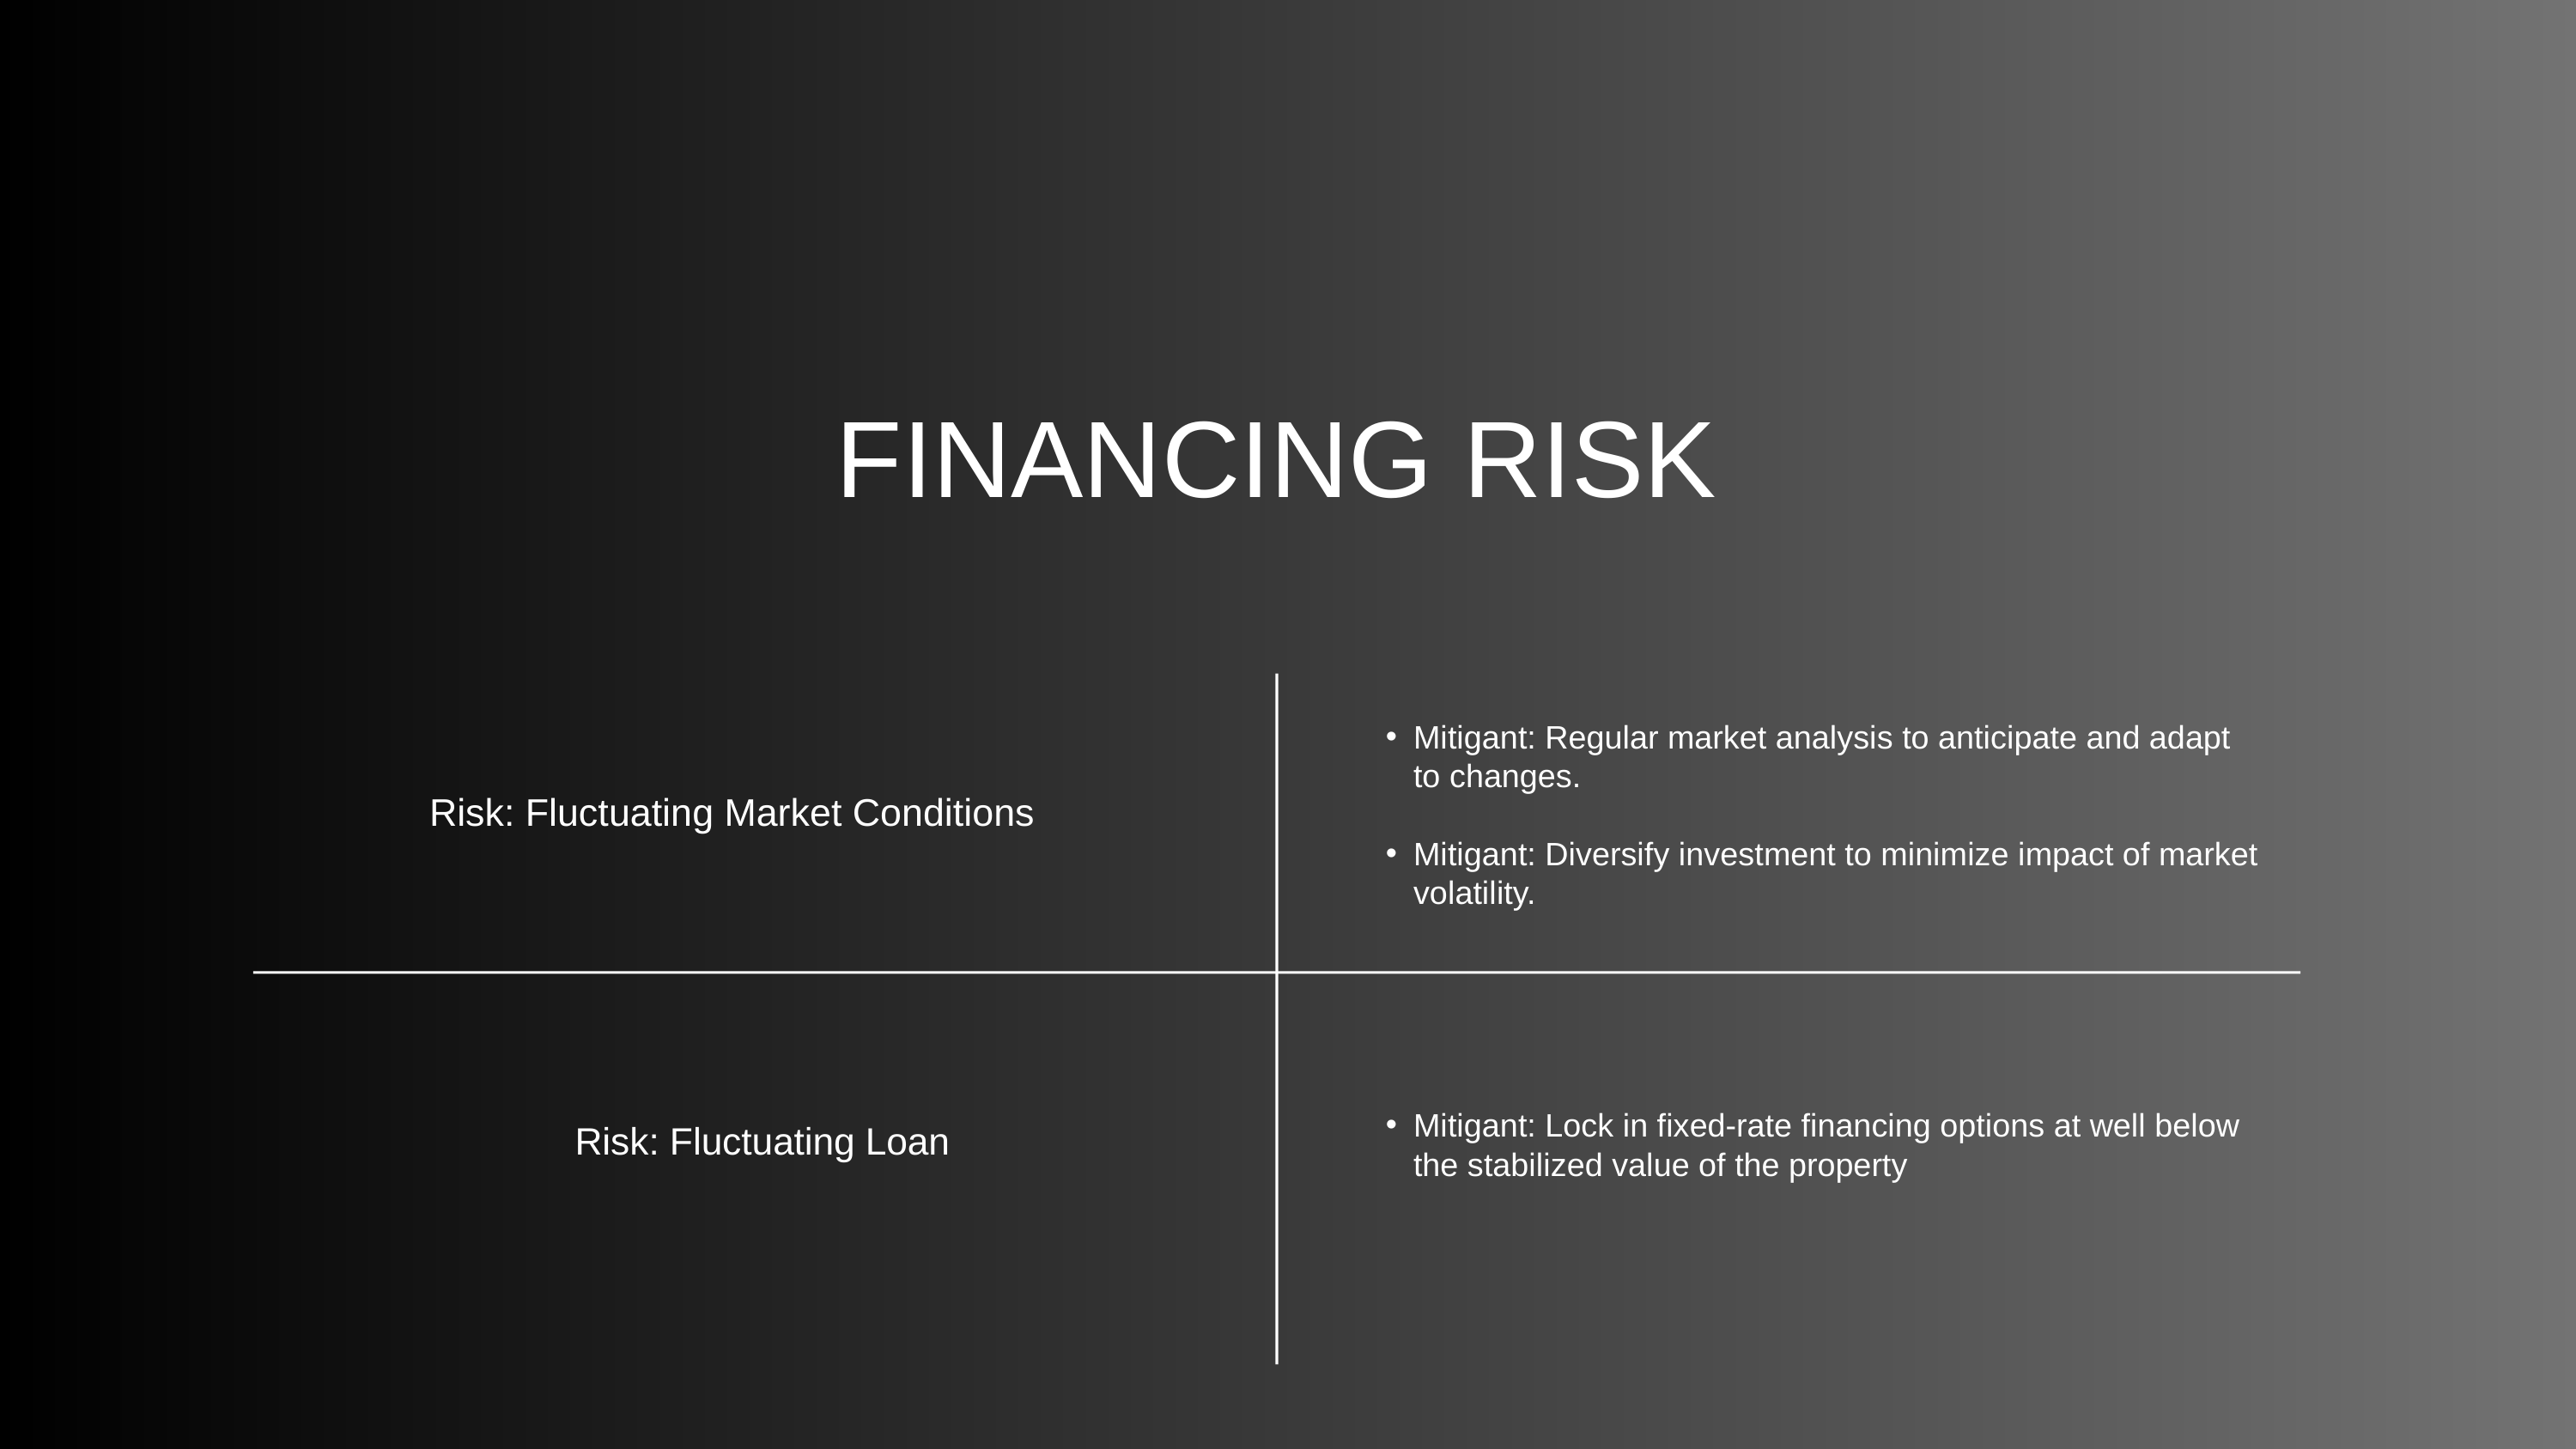

FINANCING RISK

Mitigant: Regular market analysis to anticipate and adapt to changes.

Mitigant: Diversify investment to minimize impact of market volatility.
Risk: Fluctuating Market Conditions

Mitigant: Lock in fixed-rate financing options at well below the stabilized value of the property
Risk: Fluctuating Loan